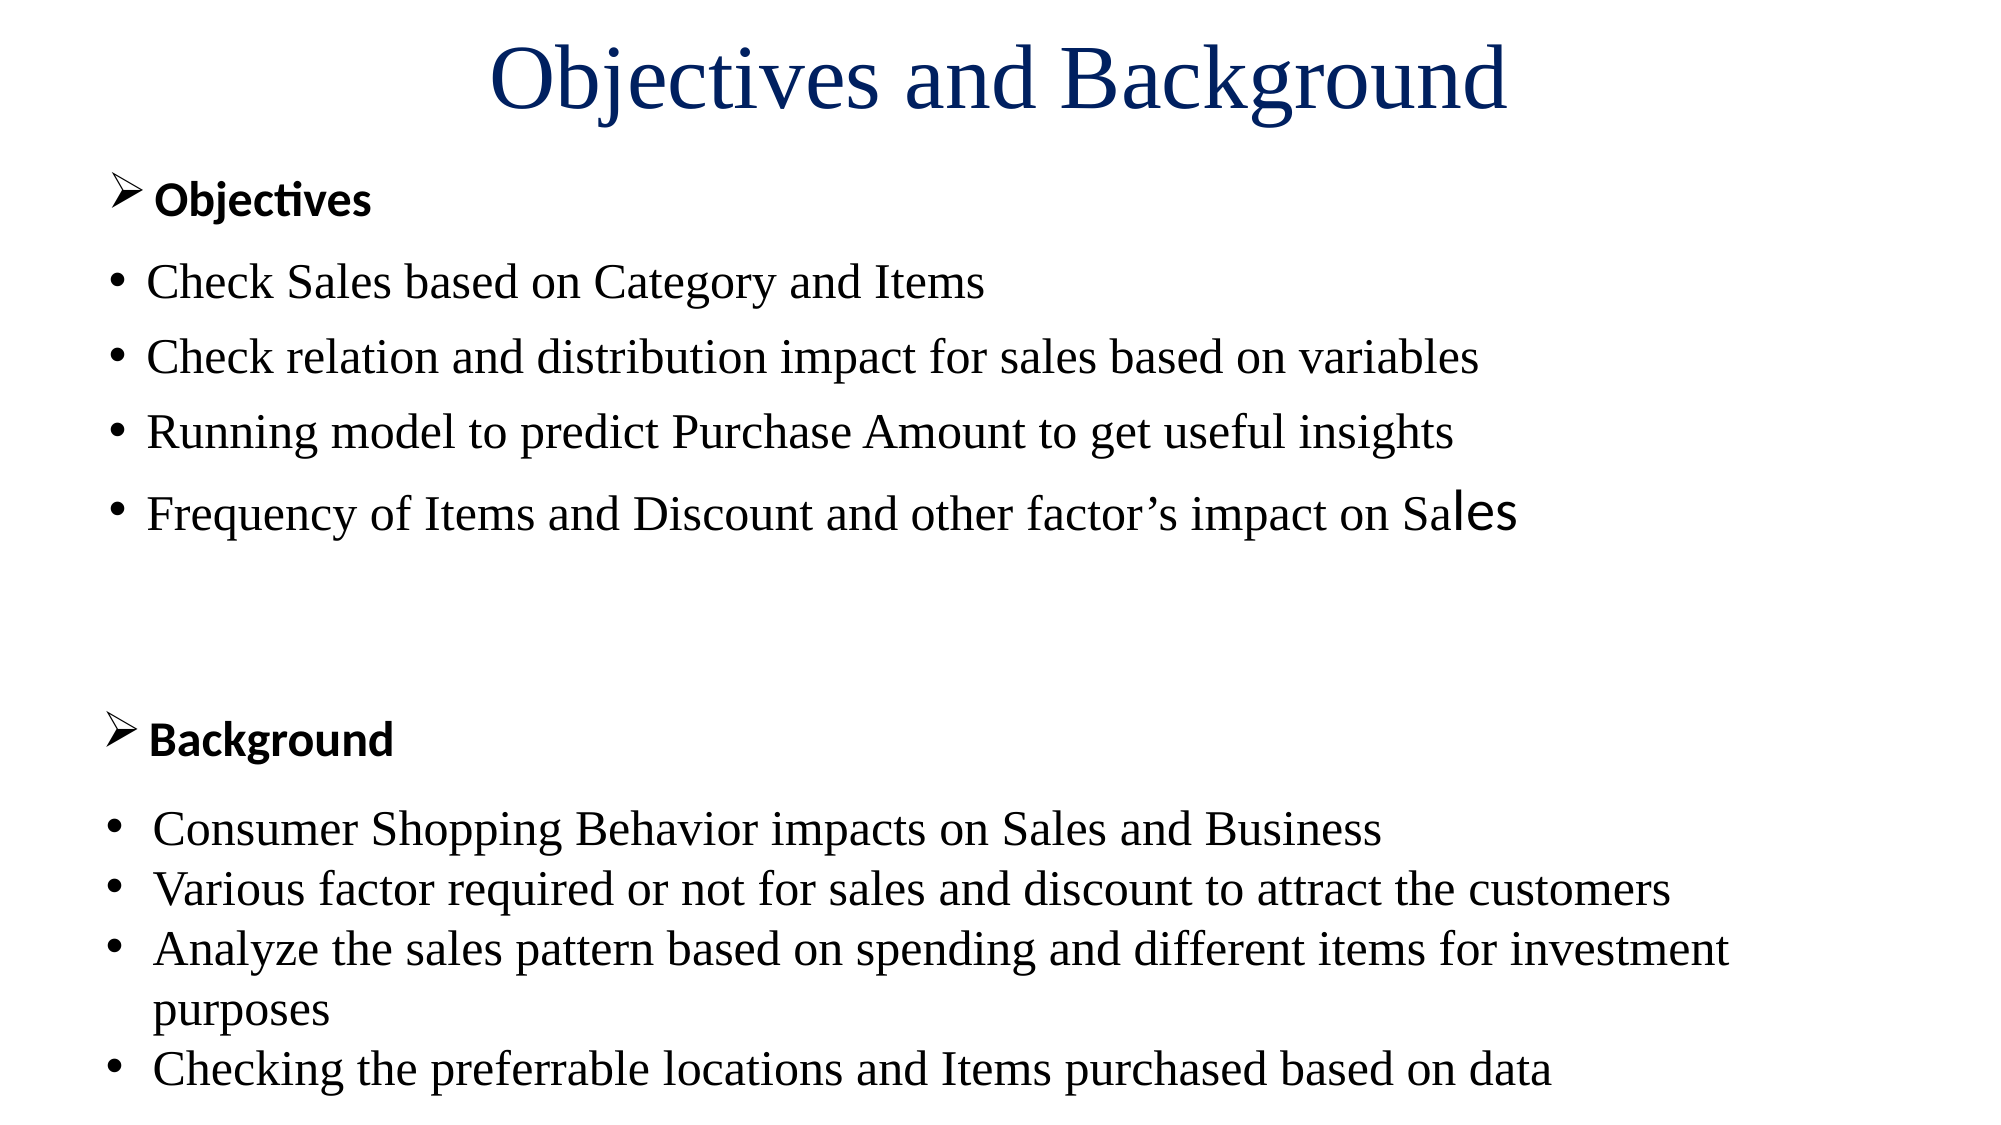

# Objectives and Background
Objectives
Check Sales based on Category and Items
Check relation and distribution impact for sales based on variables
Running model to predict Purchase Amount to get useful insights
Frequency of Items and Discount and other factor’s impact on Sales
Background
Consumer Shopping Behavior impacts on Sales and Business
Various factor required or not for sales and discount to attract the customers
Analyze the sales pattern based on spending and different items for investment purposes
Checking the preferrable locations and Items purchased based on data